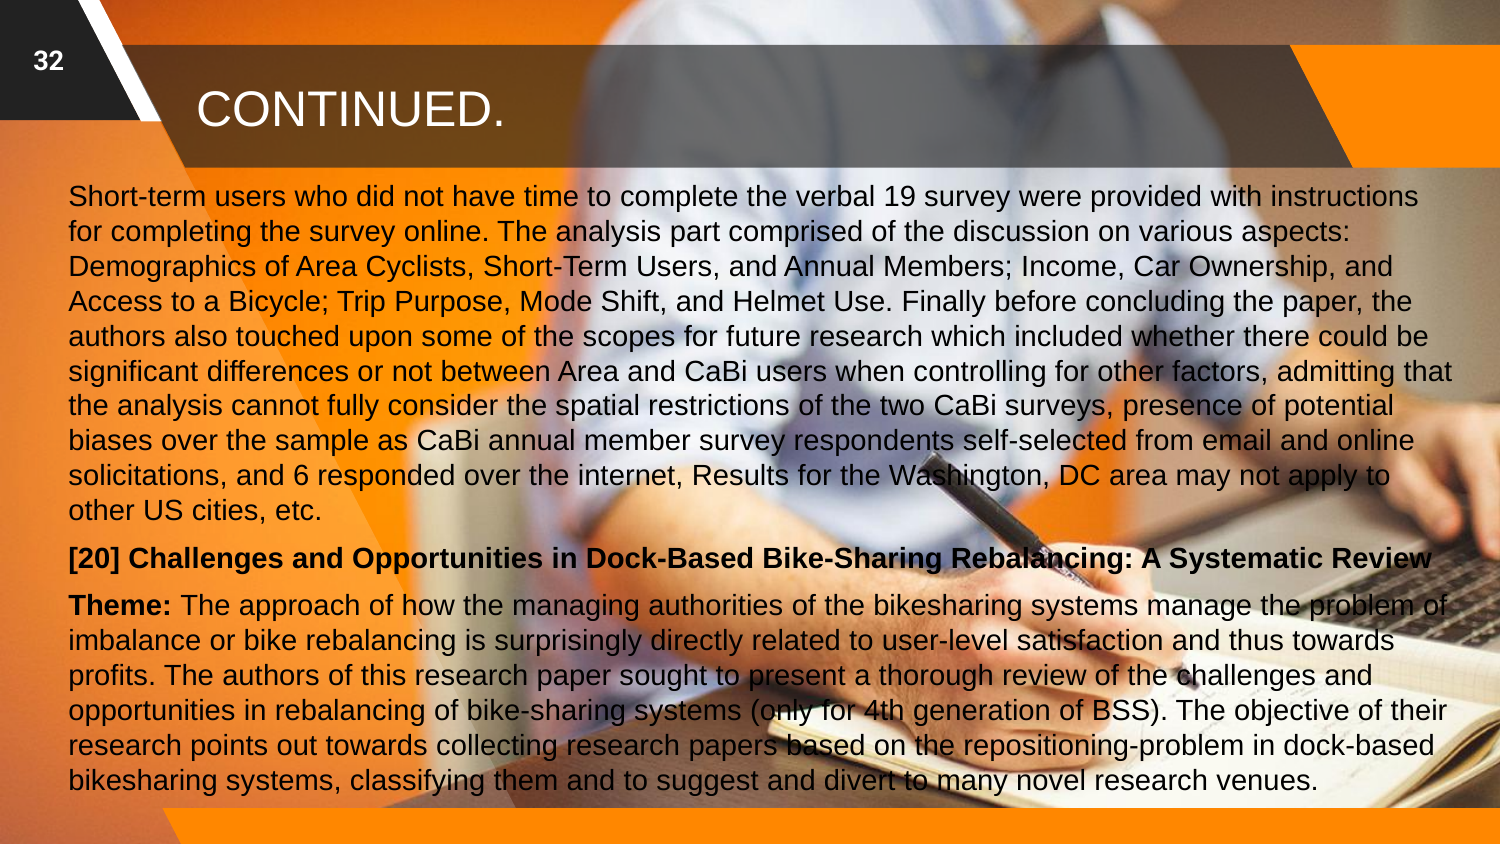

32
# CONTINUED.
Short-term users who did not have time to complete the verbal 19 survey were provided with instructions for completing the survey online. The analysis part comprised of the discussion on various aspects: Demographics of Area Cyclists, Short-Term Users, and Annual Members; Income, Car Ownership, and Access to a Bicycle; Trip Purpose, Mode Shift, and Helmet Use. Finally before concluding the paper, the authors also touched upon some of the scopes for future research which included whether there could be significant differences or not between Area and CaBi users when controlling for other factors, admitting that the analysis cannot fully consider the spatial restrictions of the two CaBi surveys, presence of potential biases over the sample as CaBi annual member survey respondents self-selected from email and online solicitations, and 6 responded over the internet, Results for the Washington, DC area may not apply to other US cities, etc.
[20] Challenges and Opportunities in Dock-Based Bike-Sharing Rebalancing: A Systematic Review
Theme: The approach of how the managing authorities of the bikesharing systems manage the problem of imbalance or bike rebalancing is surprisingly directly related to user-level satisfaction and thus towards profits. The authors of this research paper sought to present a thorough review of the challenges and opportunities in rebalancing of bike-sharing systems (only for 4th generation of BSS). The objective of their research points out towards collecting research papers based on the repositioning-problem in dock-based bikesharing systems, classifying them and to suggest and divert to many novel research venues.